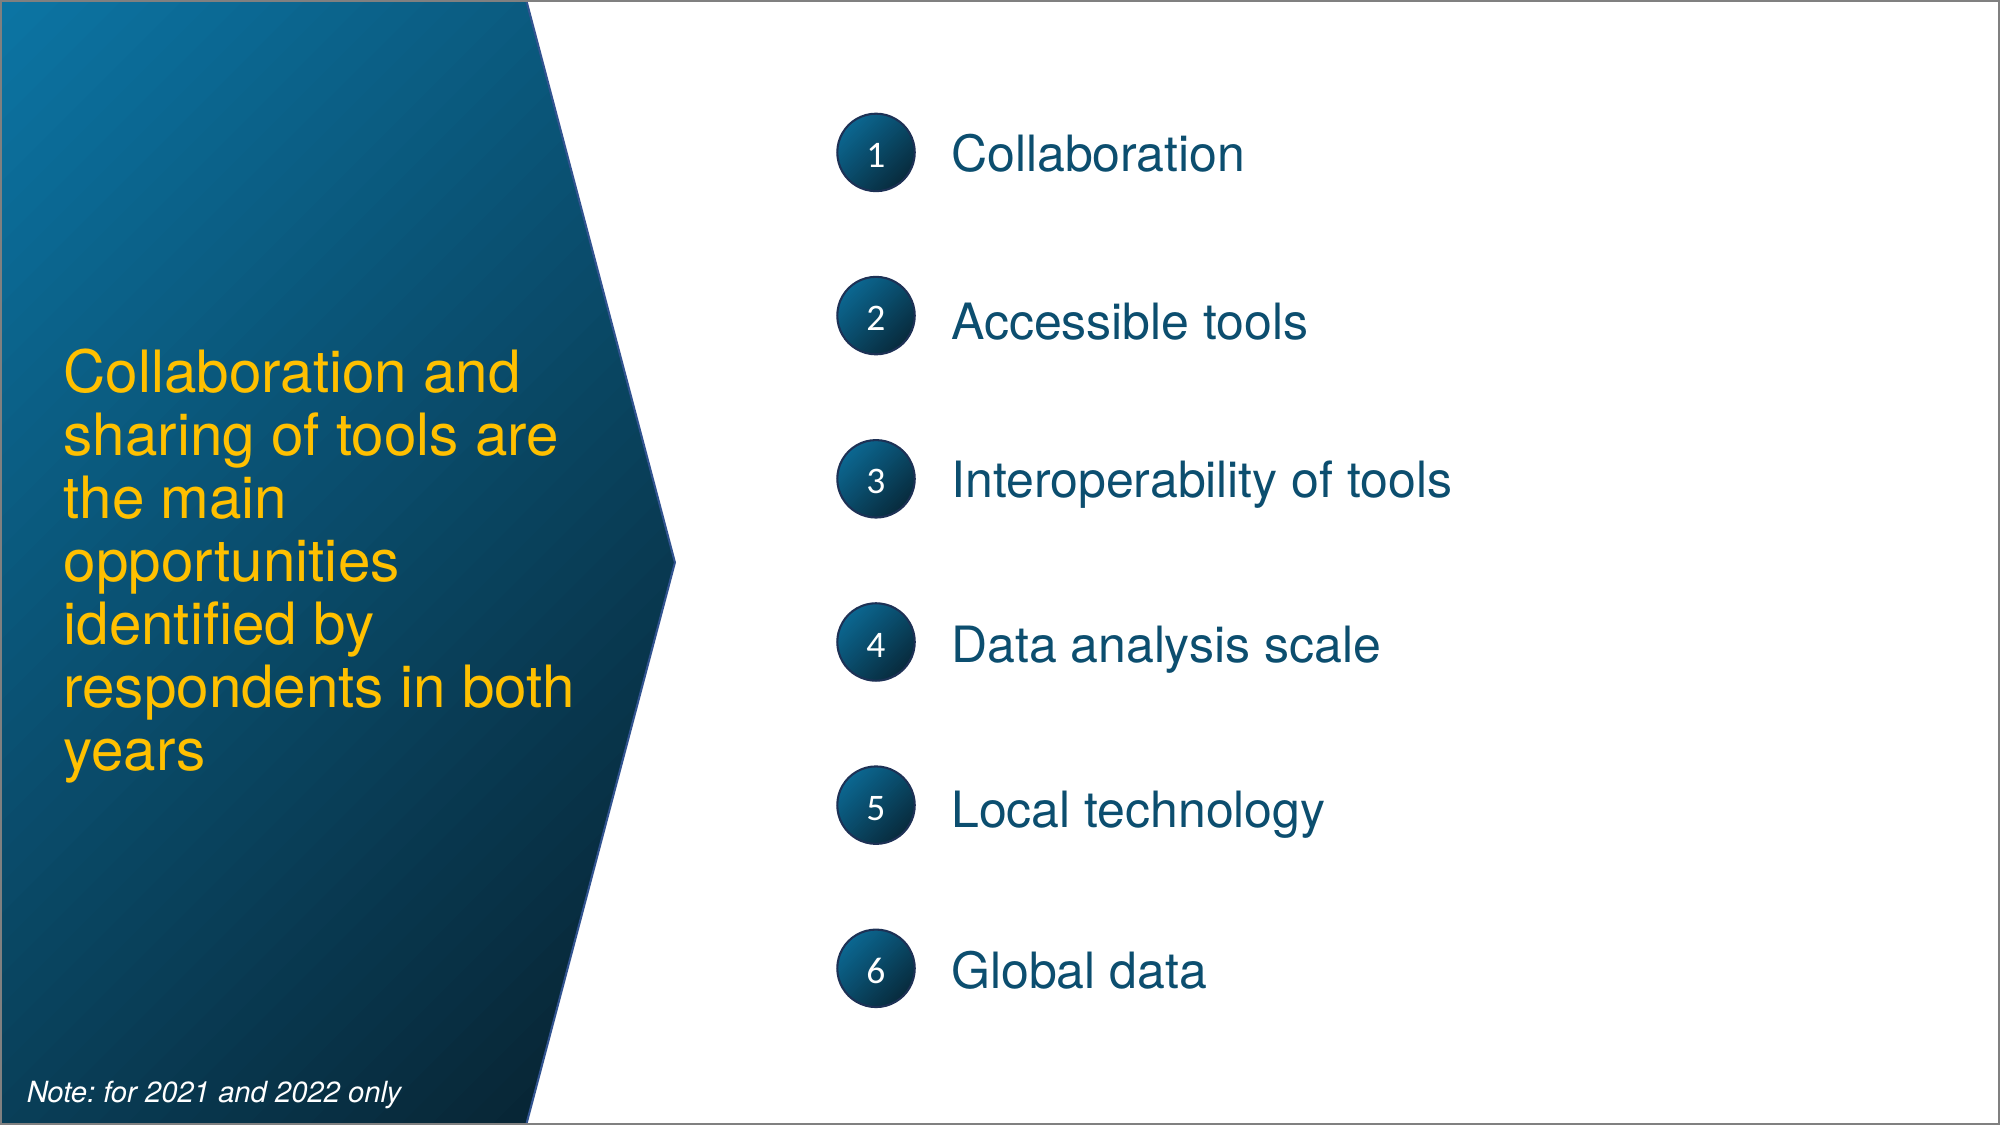

1
Collaboration
2
Accessible tools
Interoperability of tools
3
Collaboration and sharing of tools are the main opportunities identified by respondents in both years
4
Data analysis scale
5
Local technology
6
Global data

Note: for 2021 and 2022 only